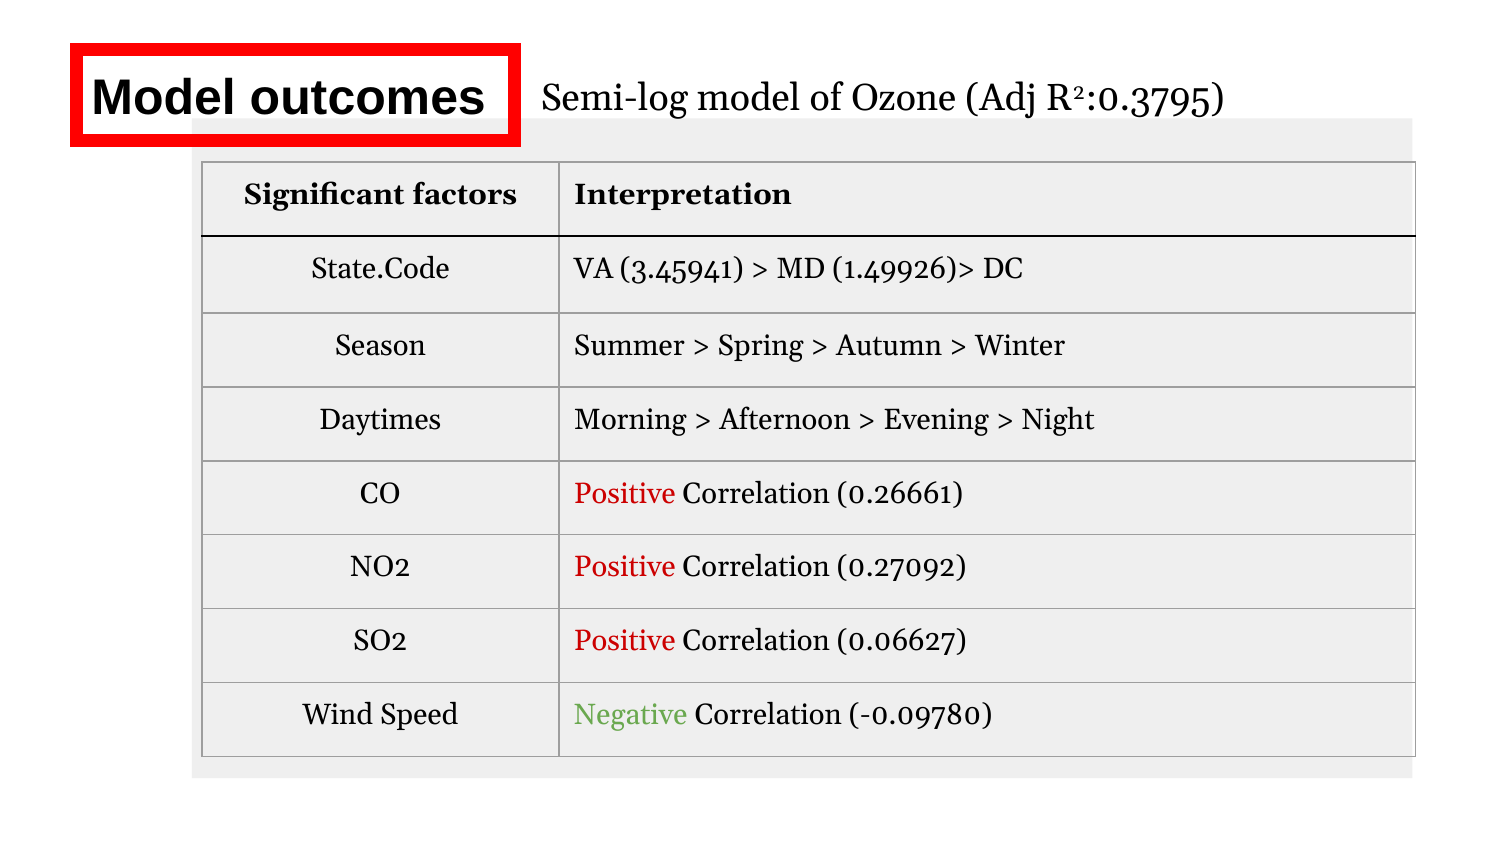

# Model outcomes
Semi-log model of Ozone (Adj R2:0.3795)
| Significant factors | Interpretation |
| --- | --- |
| State.Code | VA (3.45941) > MD (1.49926)> DC |
| Season | Summer > Spring > Autumn > Winter |
| Daytimes | Morning > Afternoon > Evening > Night |
| CO | Positive Correlation (0.26661) |
| NO2 | Positive Correlation (0.27092) |
| SO2 | Positive Correlation (0.06627) |
| Wind Speed | Negative Correlation (-0.09780) |